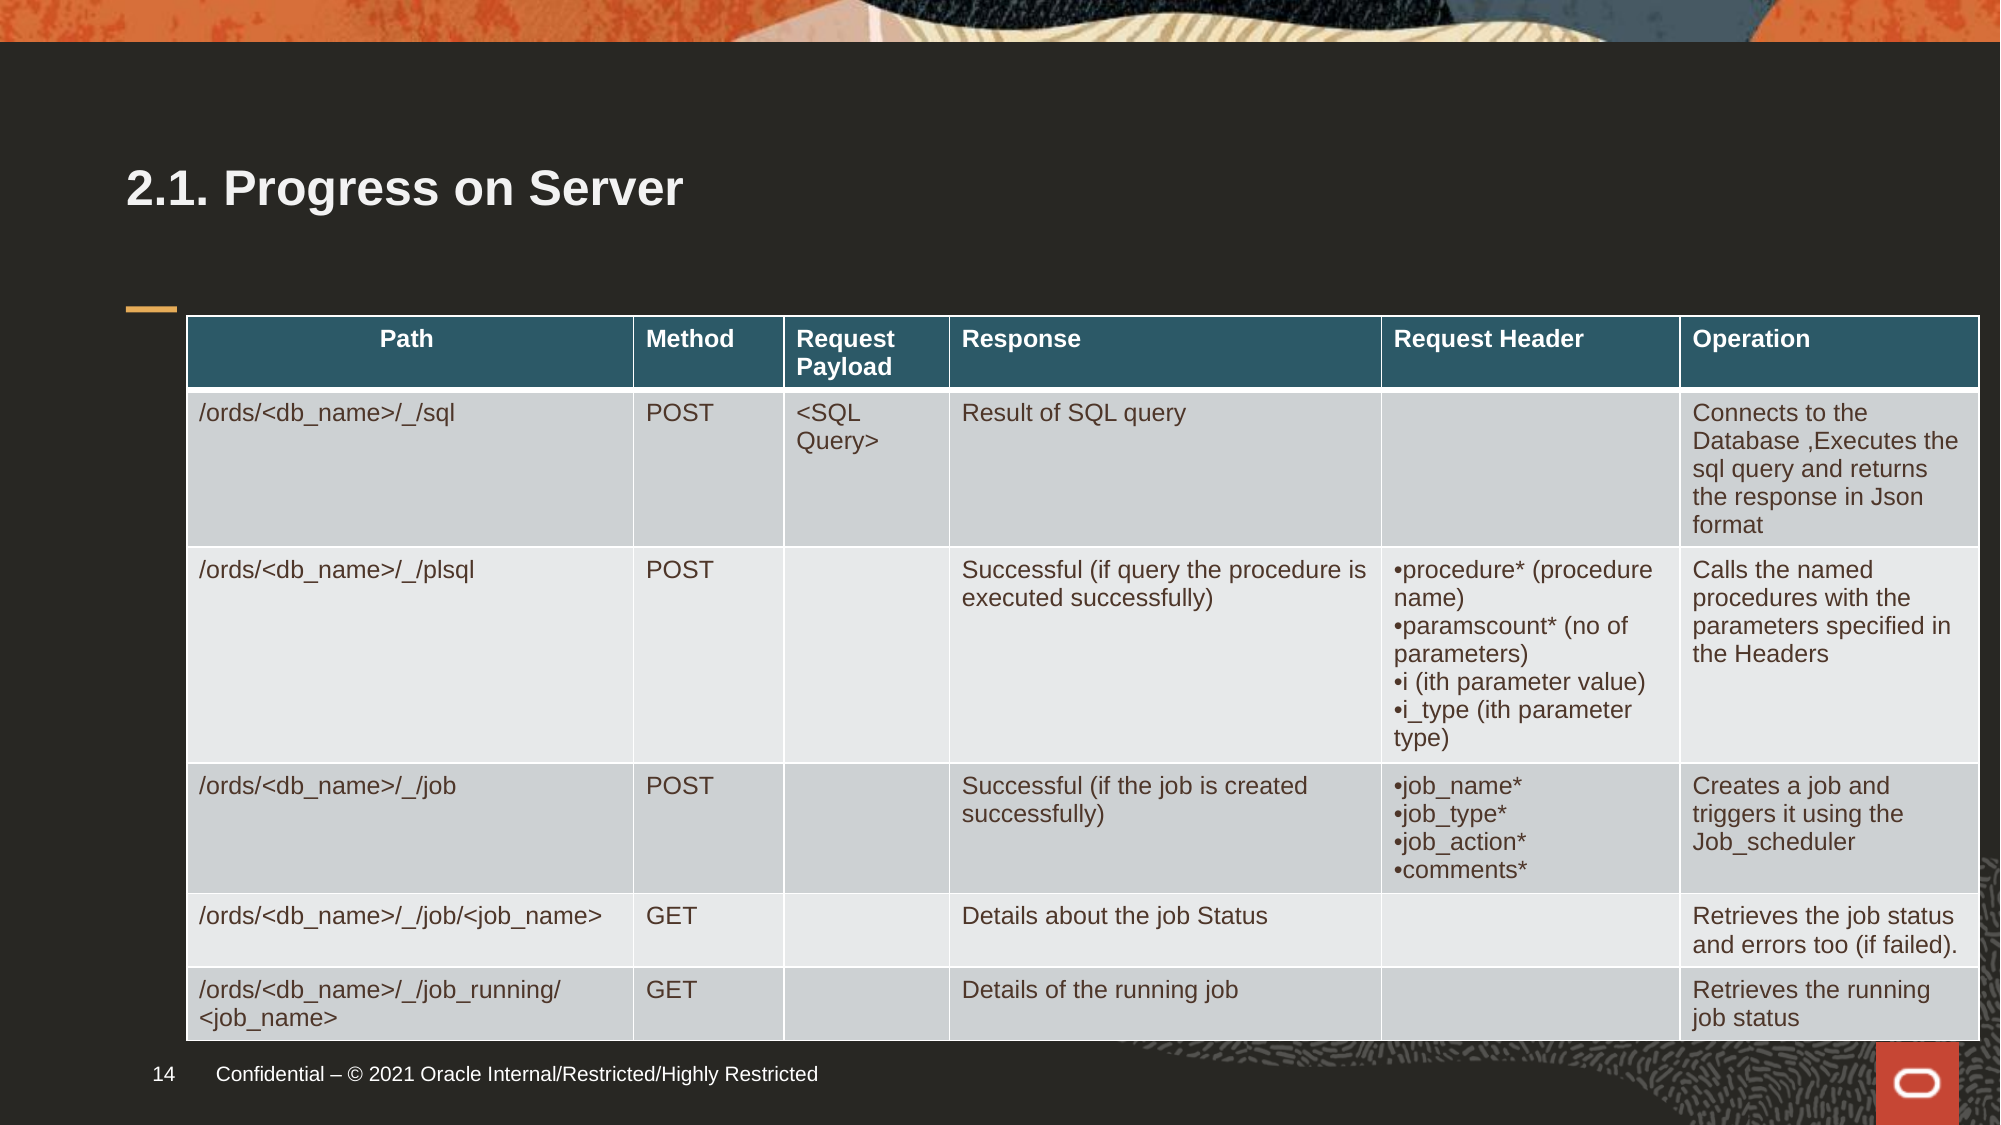

# 2.1. Progress on Server
| Path | Method | Request Payload | Response | Request Header | Operation |
| --- | --- | --- | --- | --- | --- |
| /ords/<db\_name>/\_/sql | POST | <SQL Query> | Result of SQL query |  | Connects to the Database ,Executes the sql query and returns the response in Json format |
| /ords/<db\_name>/\_/plsql | POST |  | Successful (if query the procedure is executed successfully) | procedure\* (procedure name) paramscount\* (no of parameters) i (ith parameter value) i\_type (ith parameter type) | Calls the named procedures with the parameters specified in the Headers |
| /ords/<db\_name>/\_/job | POST |  | Successful (if the job is created successfully) | job\_name\* job\_type\* job\_action\* comments\* | Creates a job and triggers it using the Job\_scheduler |
| /ords/<db\_name>/\_/job/<job\_name> | GET |  | Details about the job Status |  | Retrieves the job status and errors too (if failed). |
| /ords/<db\_name>/\_/job\_running/<job\_name> | GET |  | Details of the running job |  | Retrieves the running job status |
14
Confidential – © 2021 Oracle Internal/Restricted/Highly Restricted